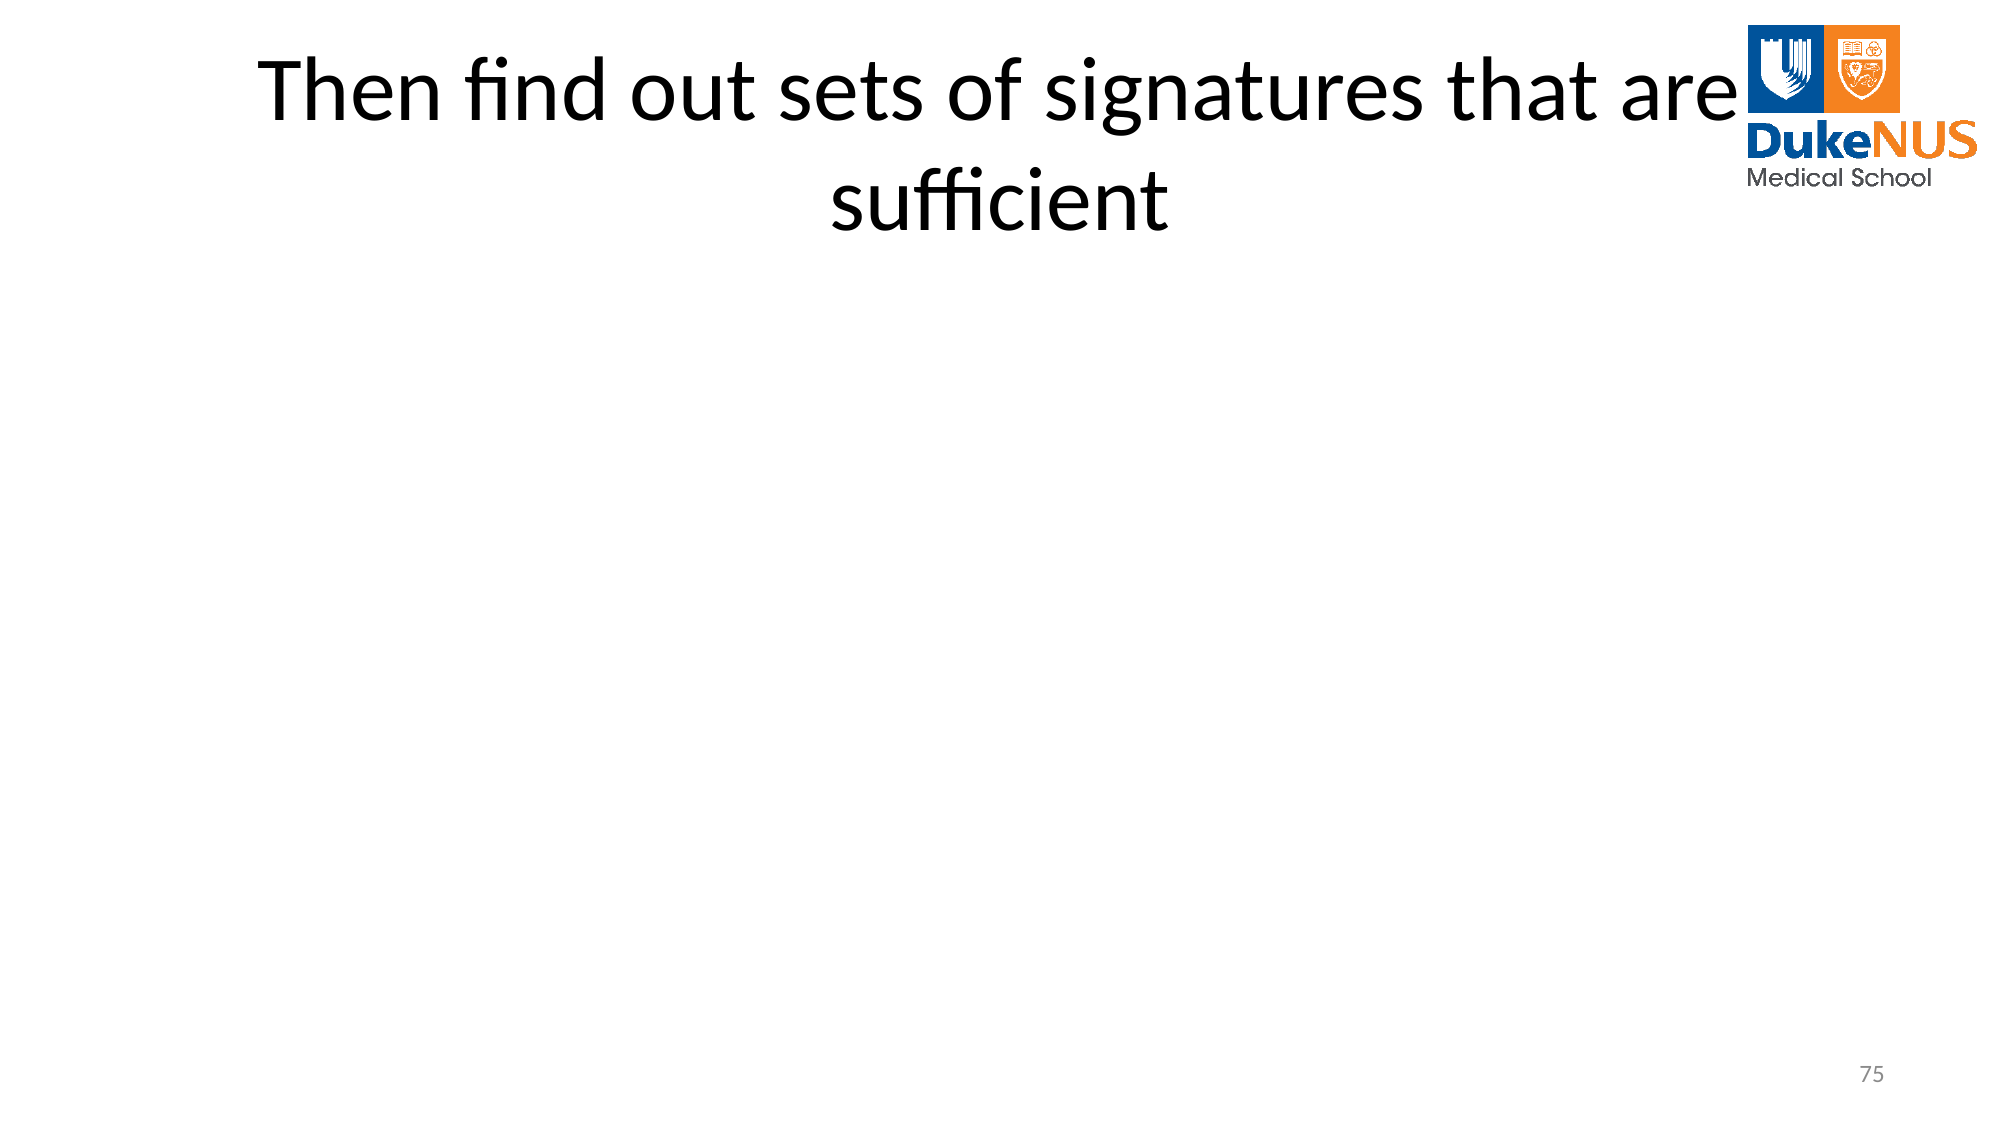

# Then find out sets of signatures that are sufficient
75